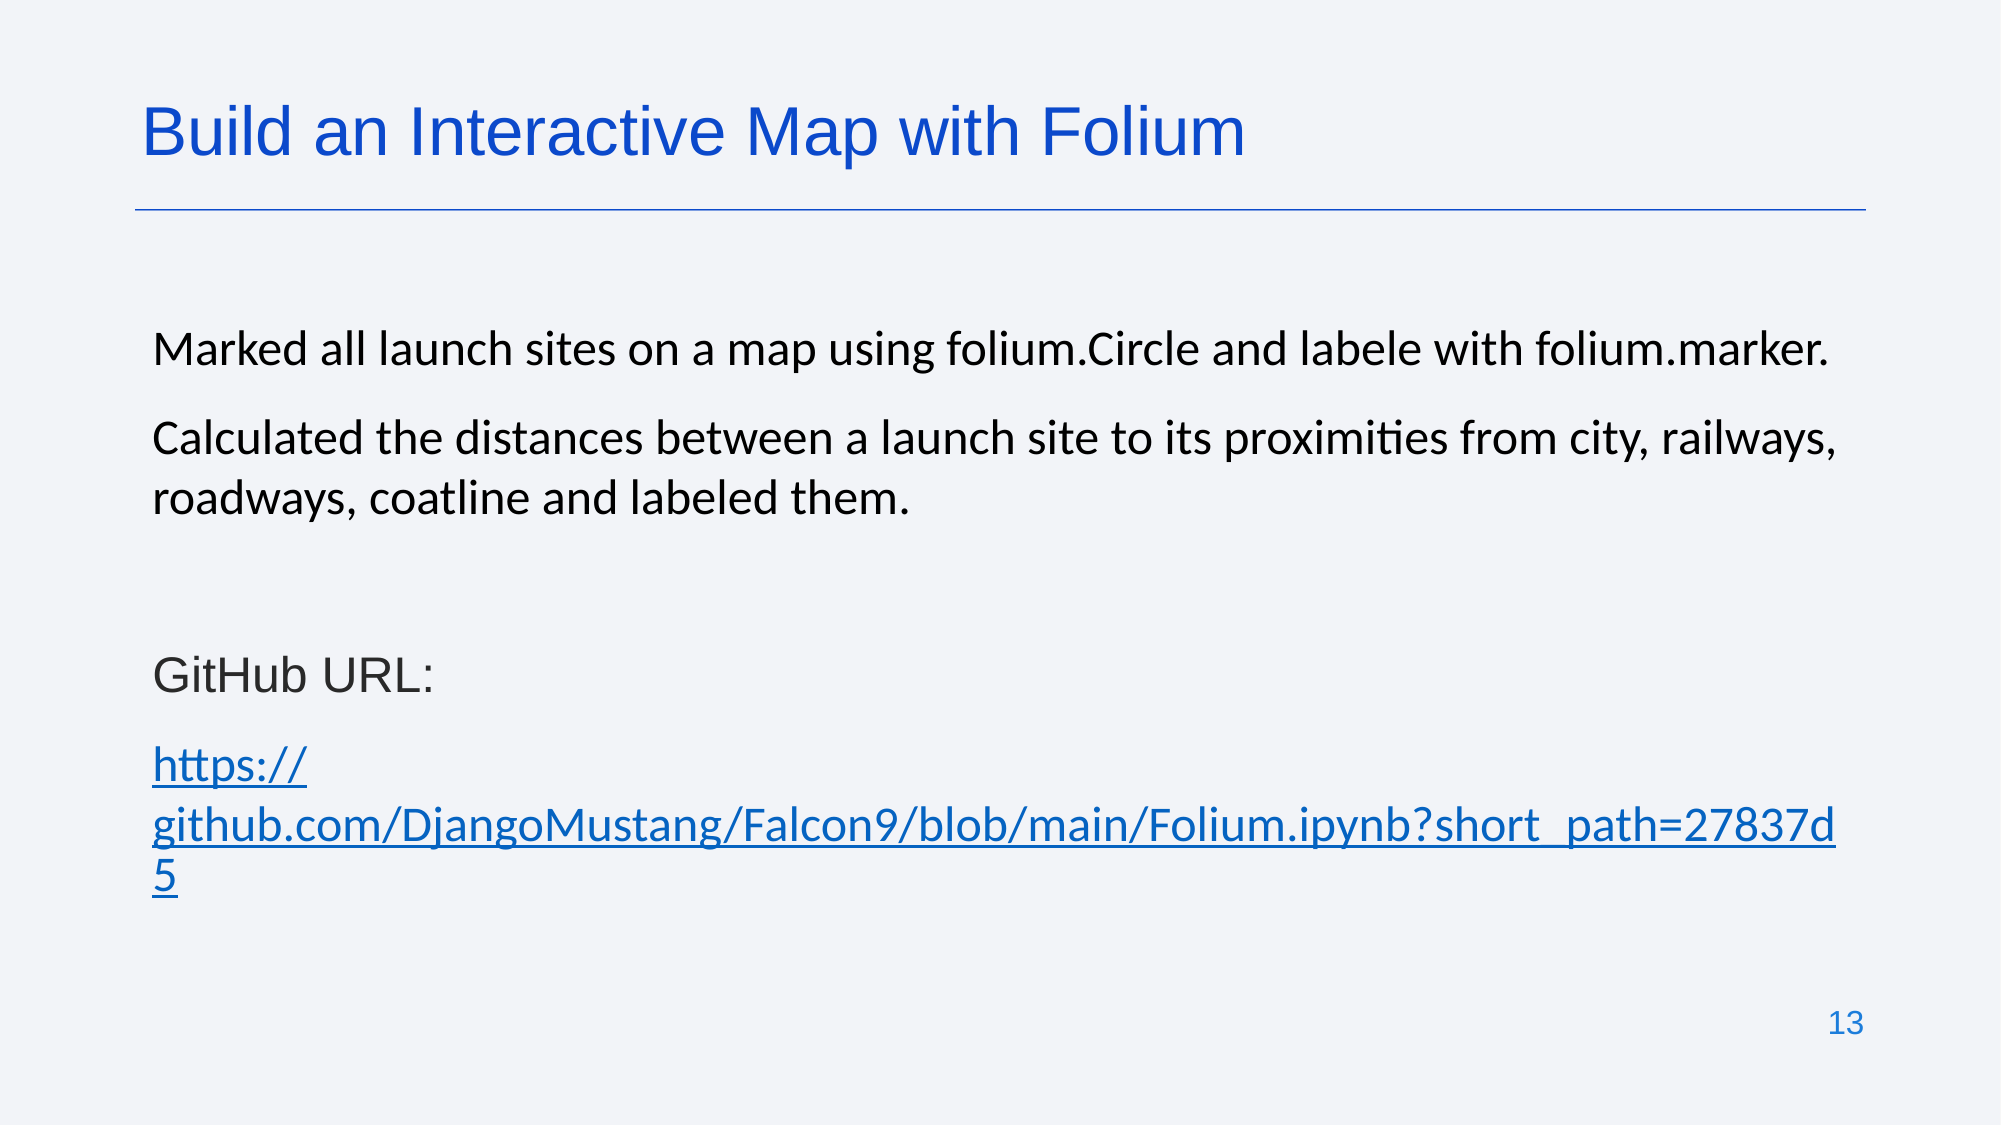

Build an Interactive Map with Folium
Marked all launch sites on a map using folium.Circle and labele with folium.marker.
Calculated the distances between a launch site to its proximities from city, railways, roadways, coatline and labeled them.

GitHub URL:
https://github.com/DjangoMustang/Falcon9/blob/main/Folium.ipynb?short_path=27837d5

13